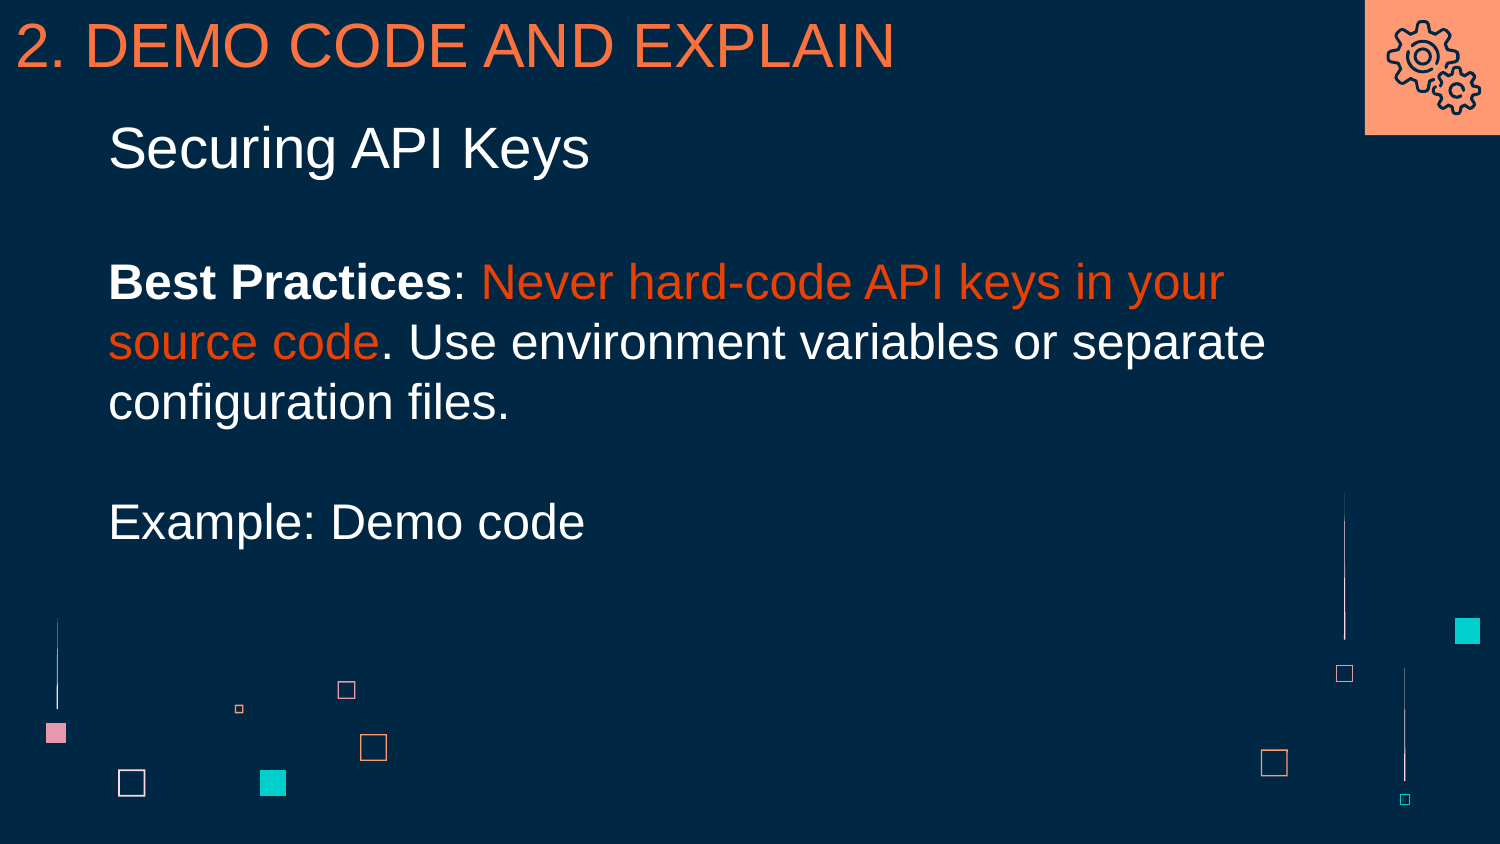

# 2. DEMO CODE AND EXPLAIN

Securing API Keys

Best Practices: Never hard-code API keys in your source code. Use environment variables or separate configuration files.

Example: Demo code